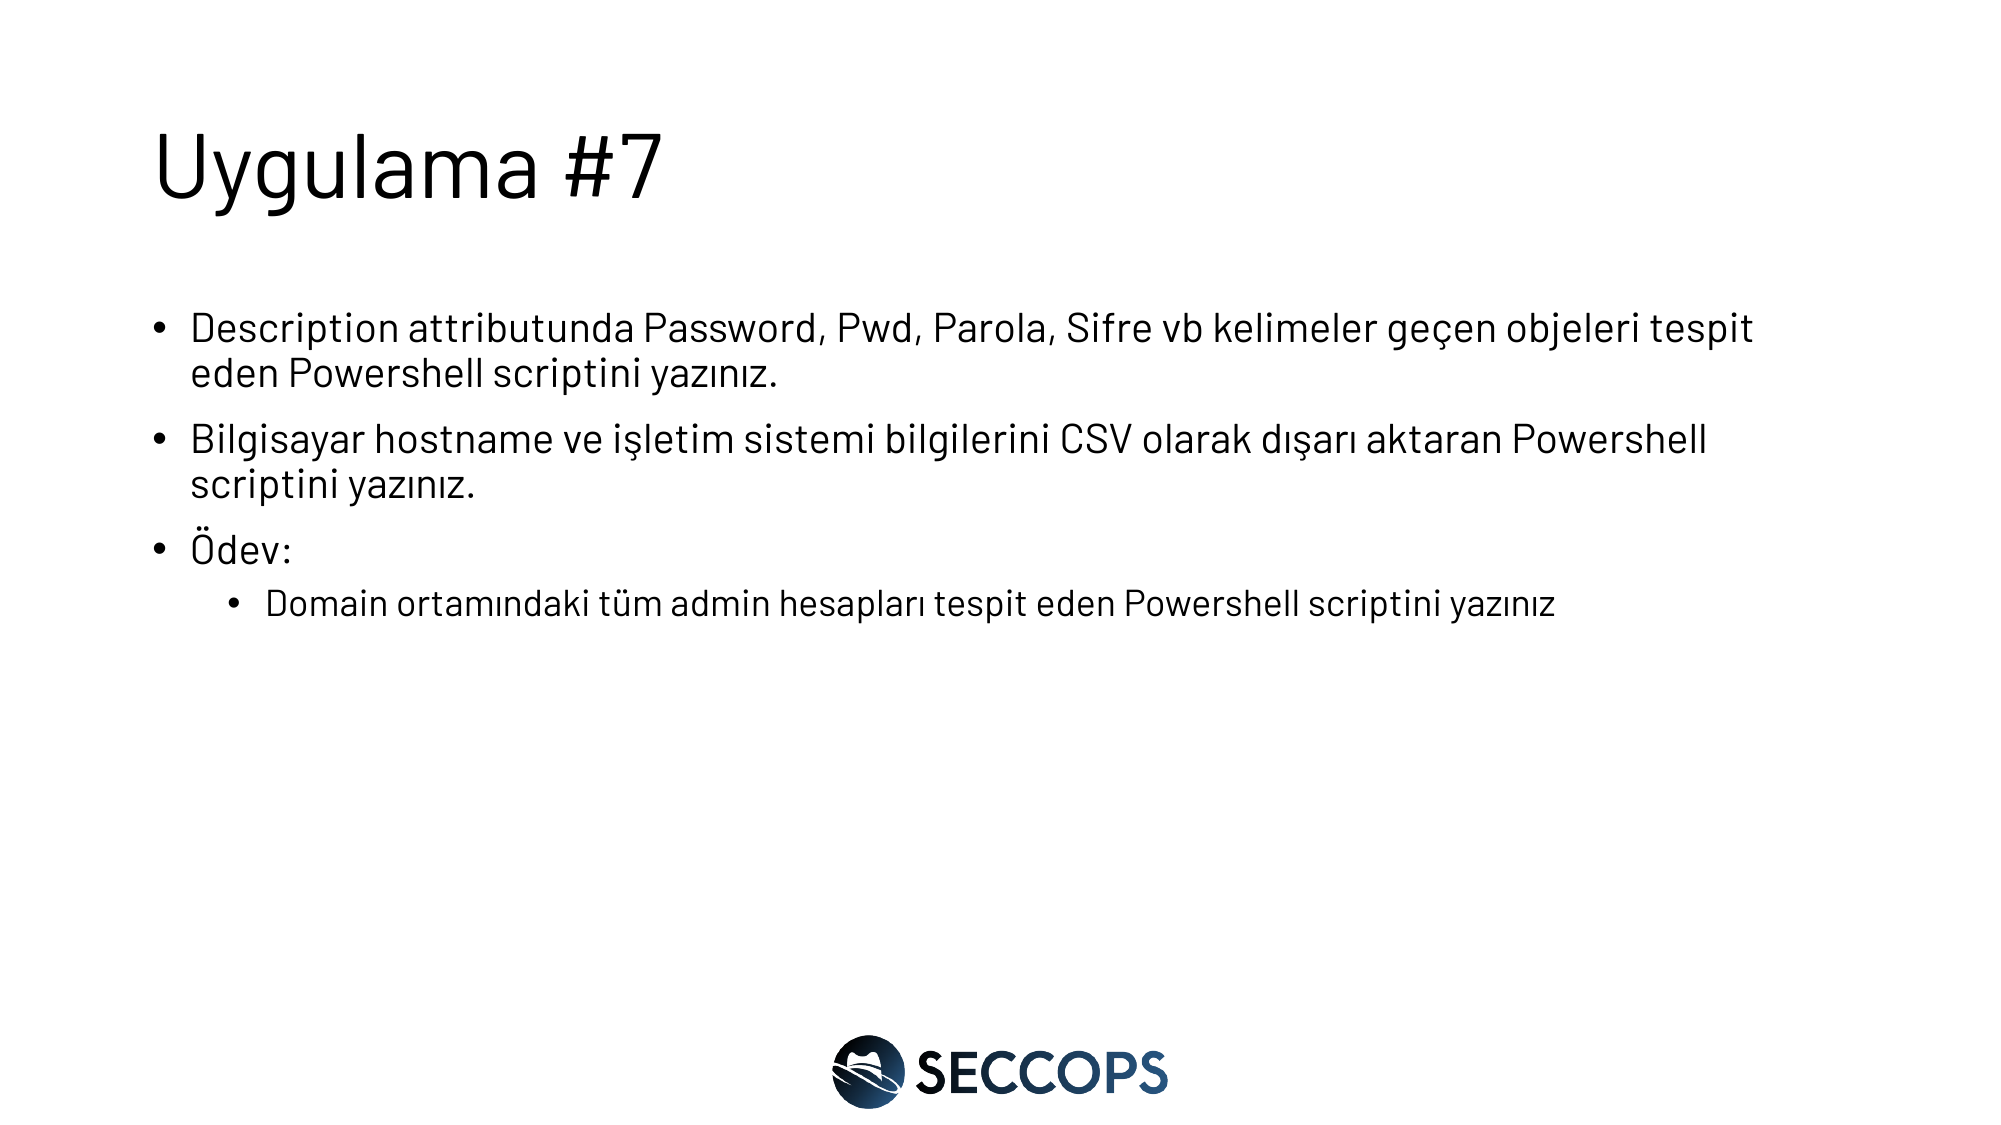

# Uygulama #7
Description attributunda Password, Pwd, Parola, Sifre vb kelimeler geçen objeleri tespit eden Powershell scriptini yazınız.
Bilgisayar hostname ve işletim sistemi bilgilerini CSV olarak dışarı aktaran Powershell scriptini yazınız.
Ödev:
Domain ortamındaki tüm admin hesapları tespit eden Powershell scriptini yazınız